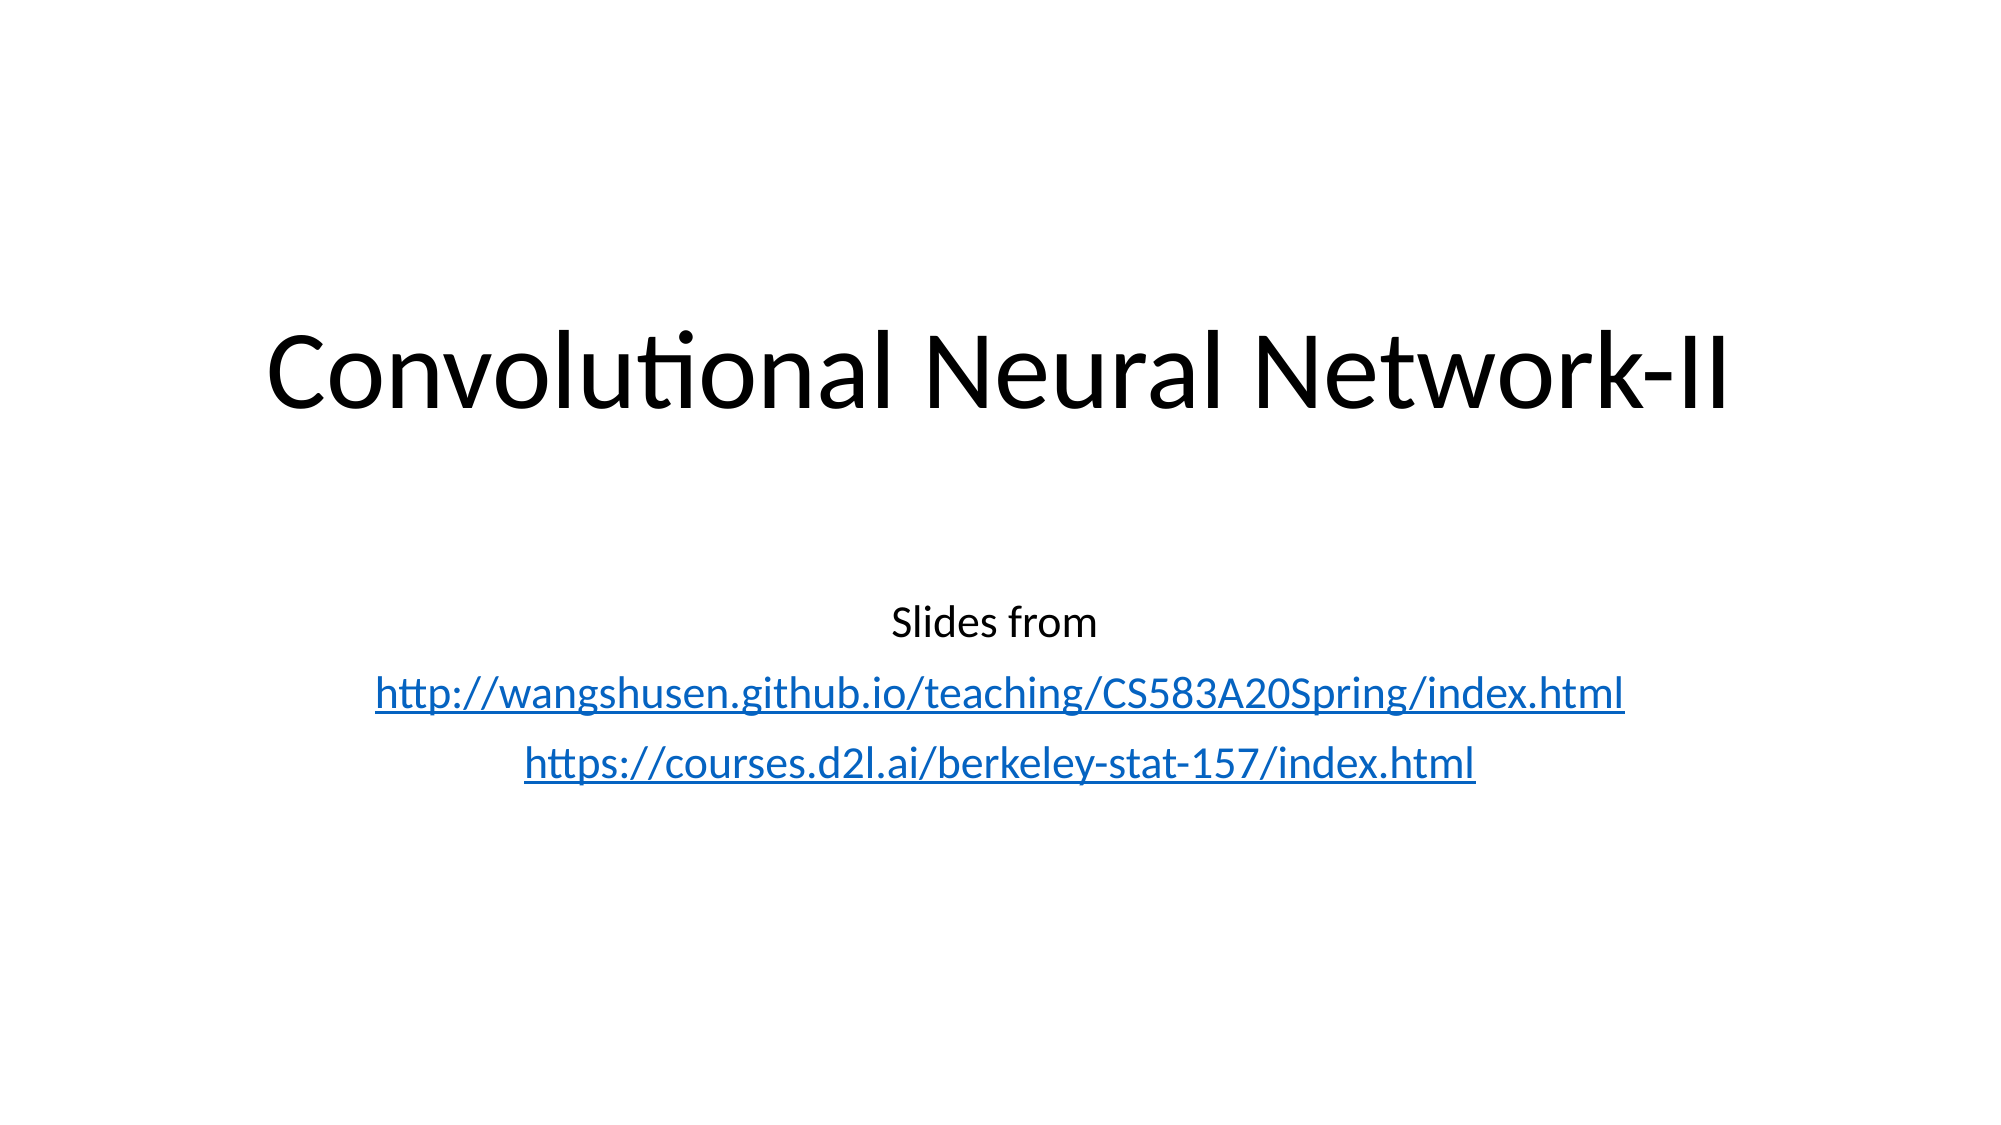

# Convolutional Neural Network-II
Slides from
http://wangshusen.github.io/teaching/CS583A20Spring/index.html
https://courses.d2l.ai/berkeley-stat-157/index.html